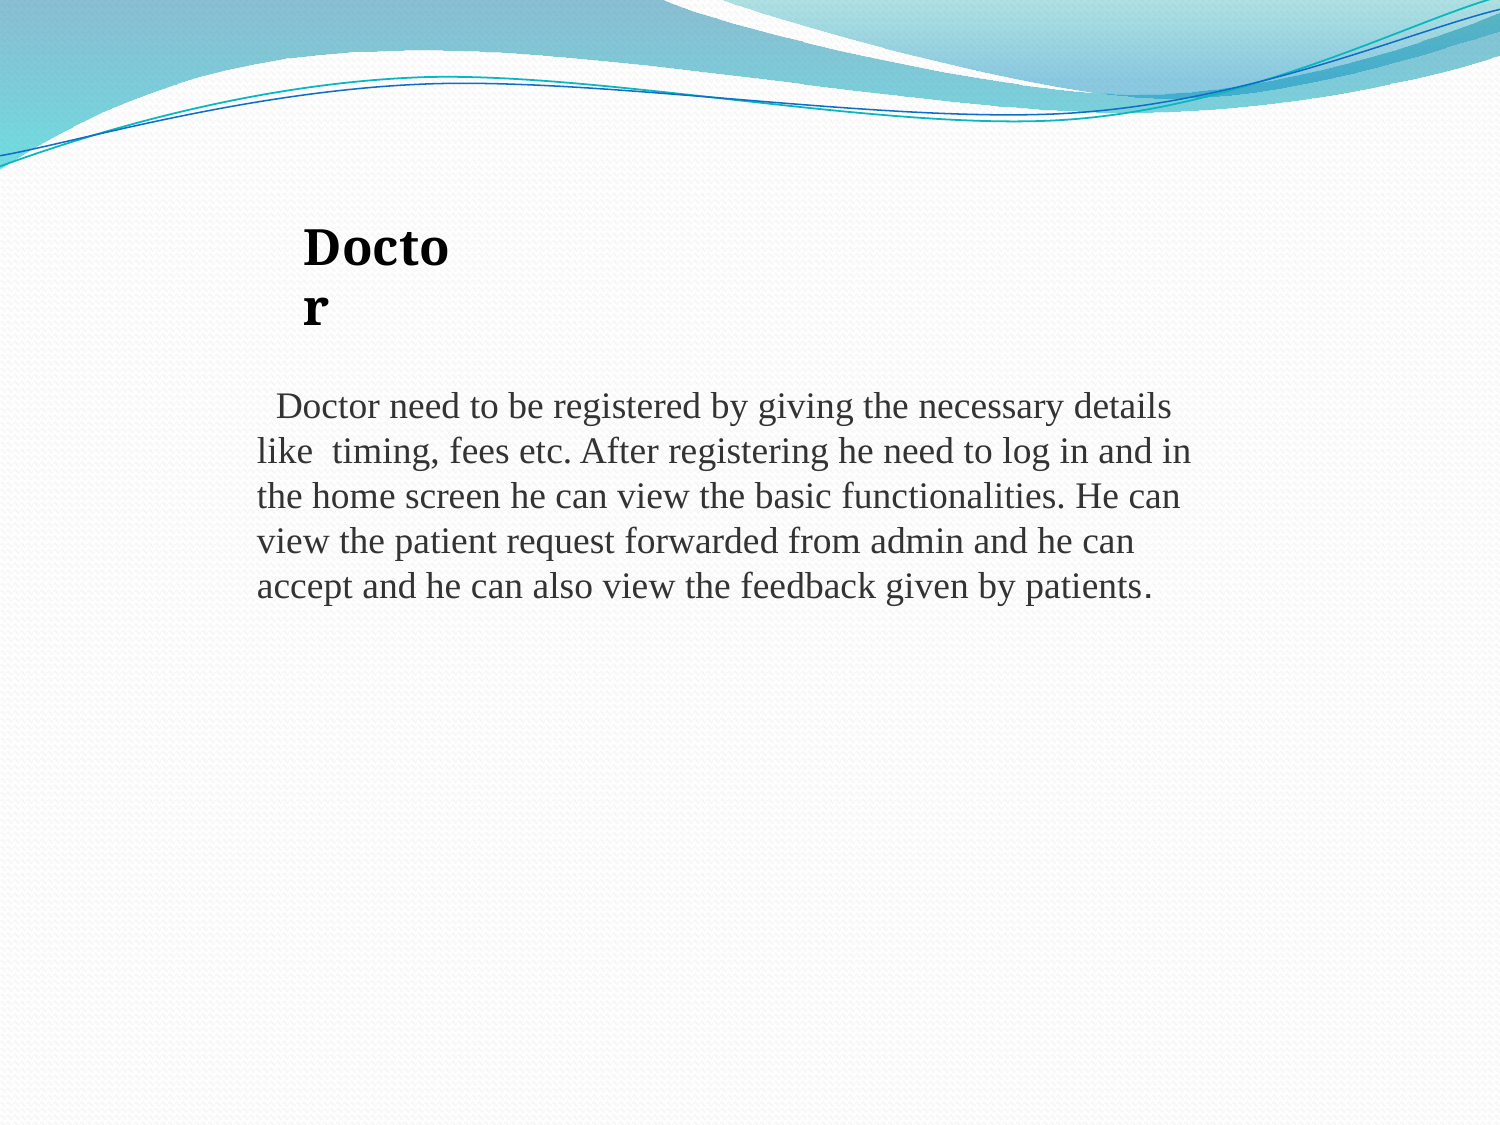

Doctor
  Doctor need to be registered by giving the necessary details like  timing, fees etc. After registering he need to log in and in the home screen he can view the basic functionalities. He can view the patient request forwarded from admin and he can accept and he can also view the feedback given by patients.